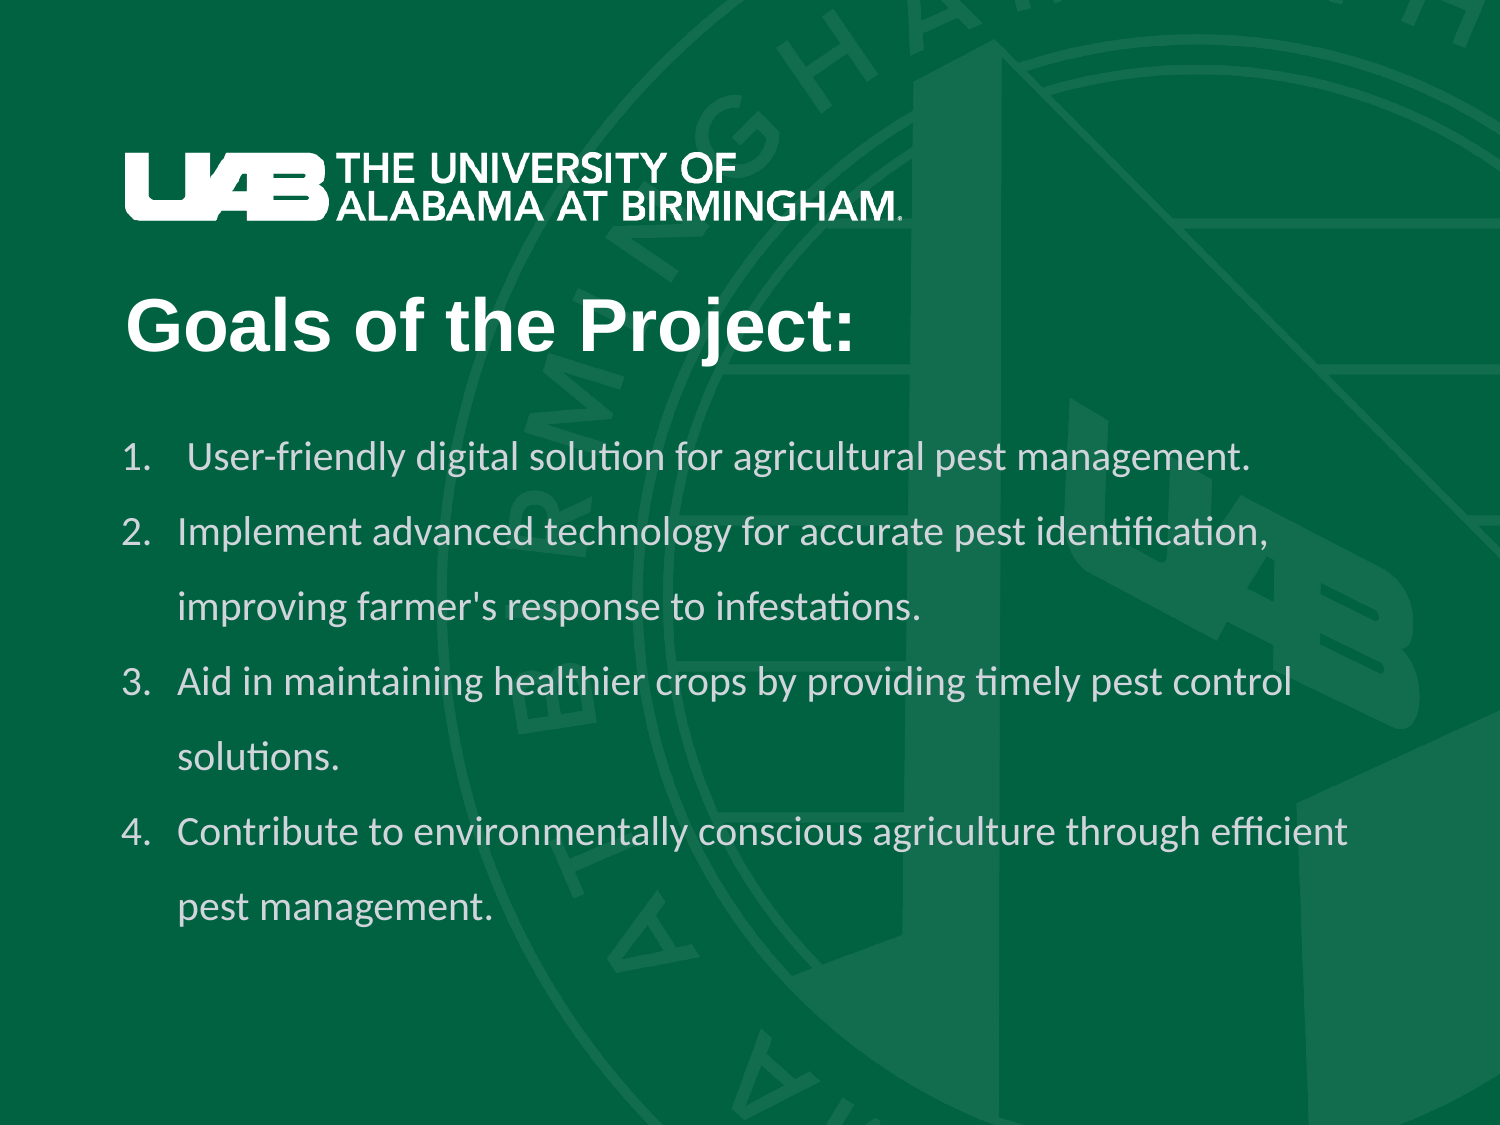

# Goals of the Project:
 User-friendly digital solution for agricultural pest management.
Implement advanced technology for accurate pest identification, improving farmer's response to infestations.
Aid in maintaining healthier crops by providing timely pest control solutions.
Contribute to environmentally conscious agriculture through efficient pest management.